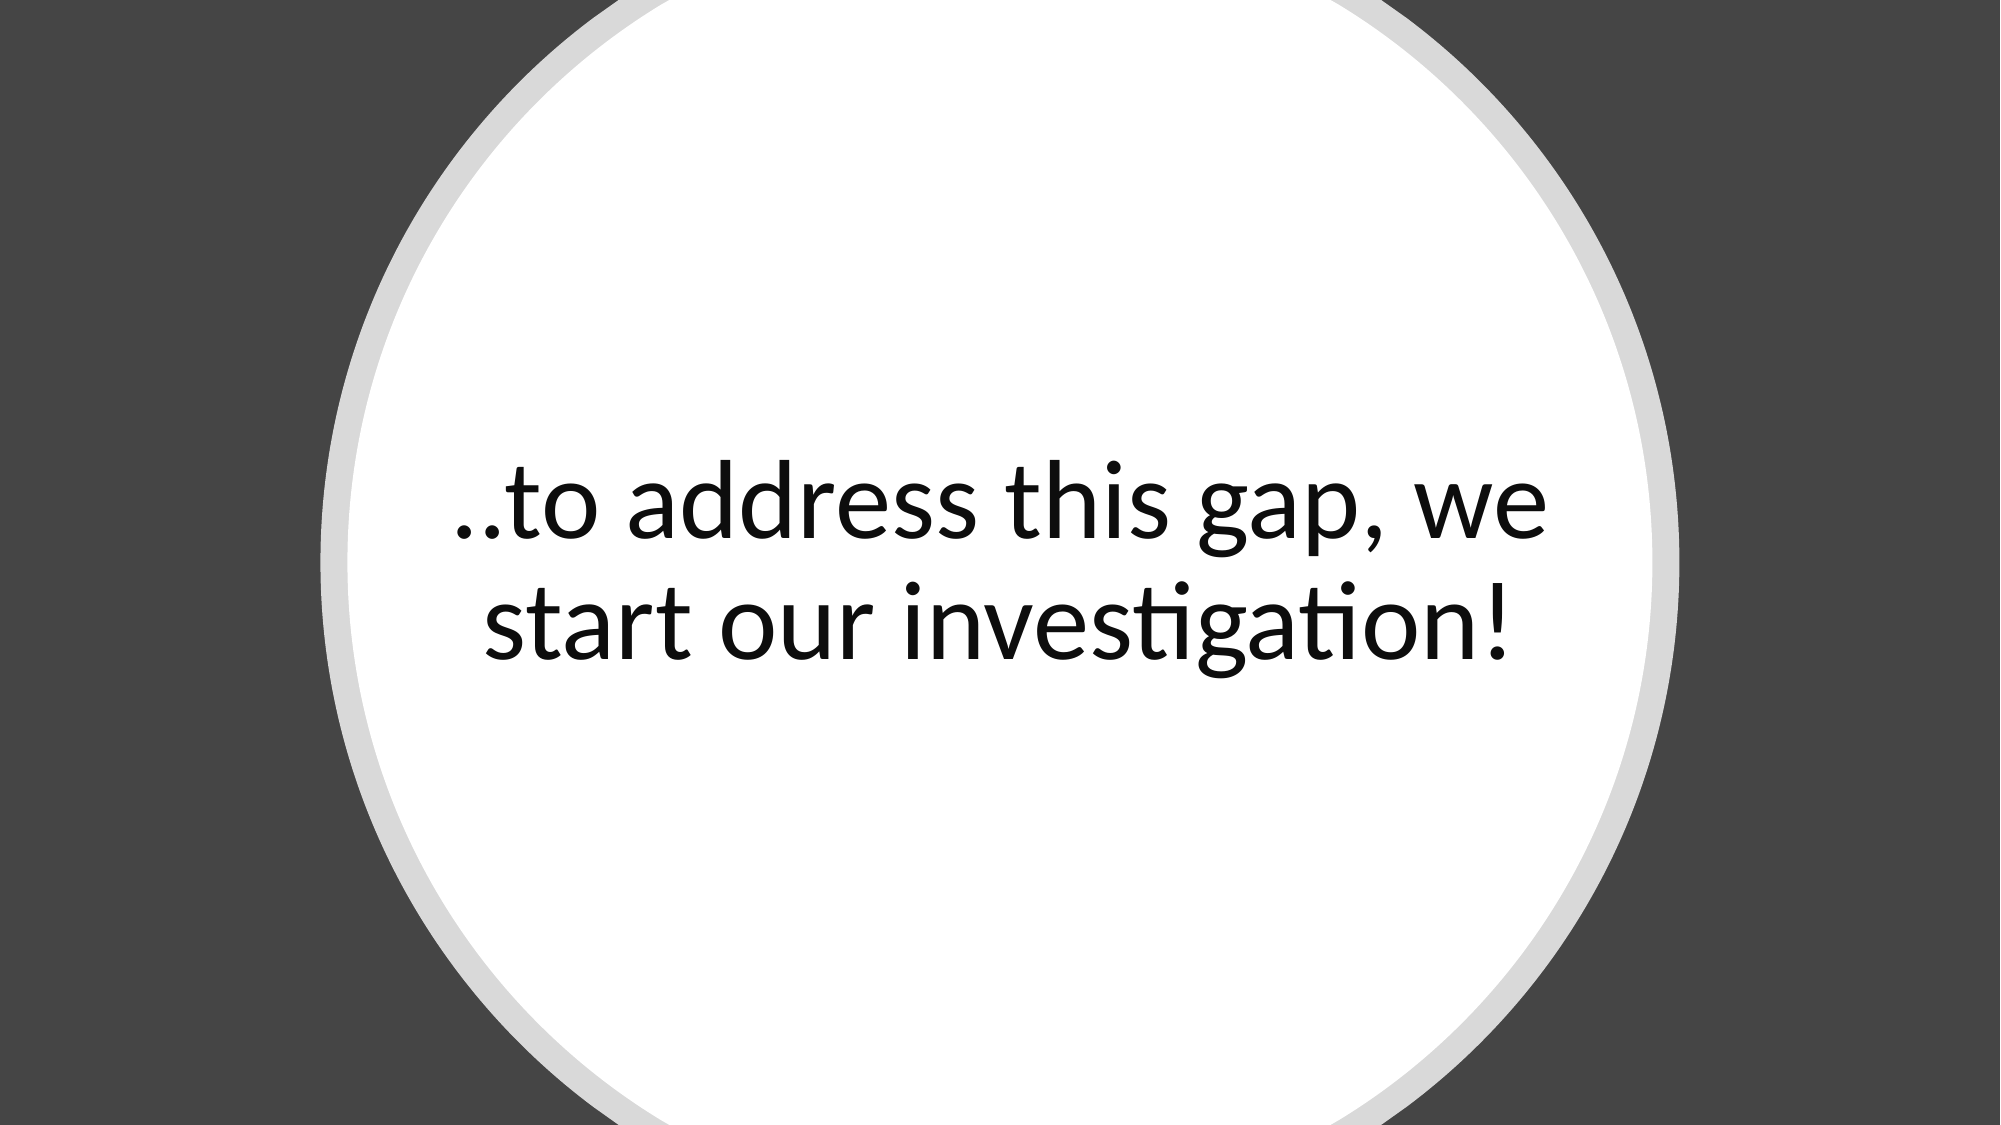

# ..to address this gap, we start our investigation!